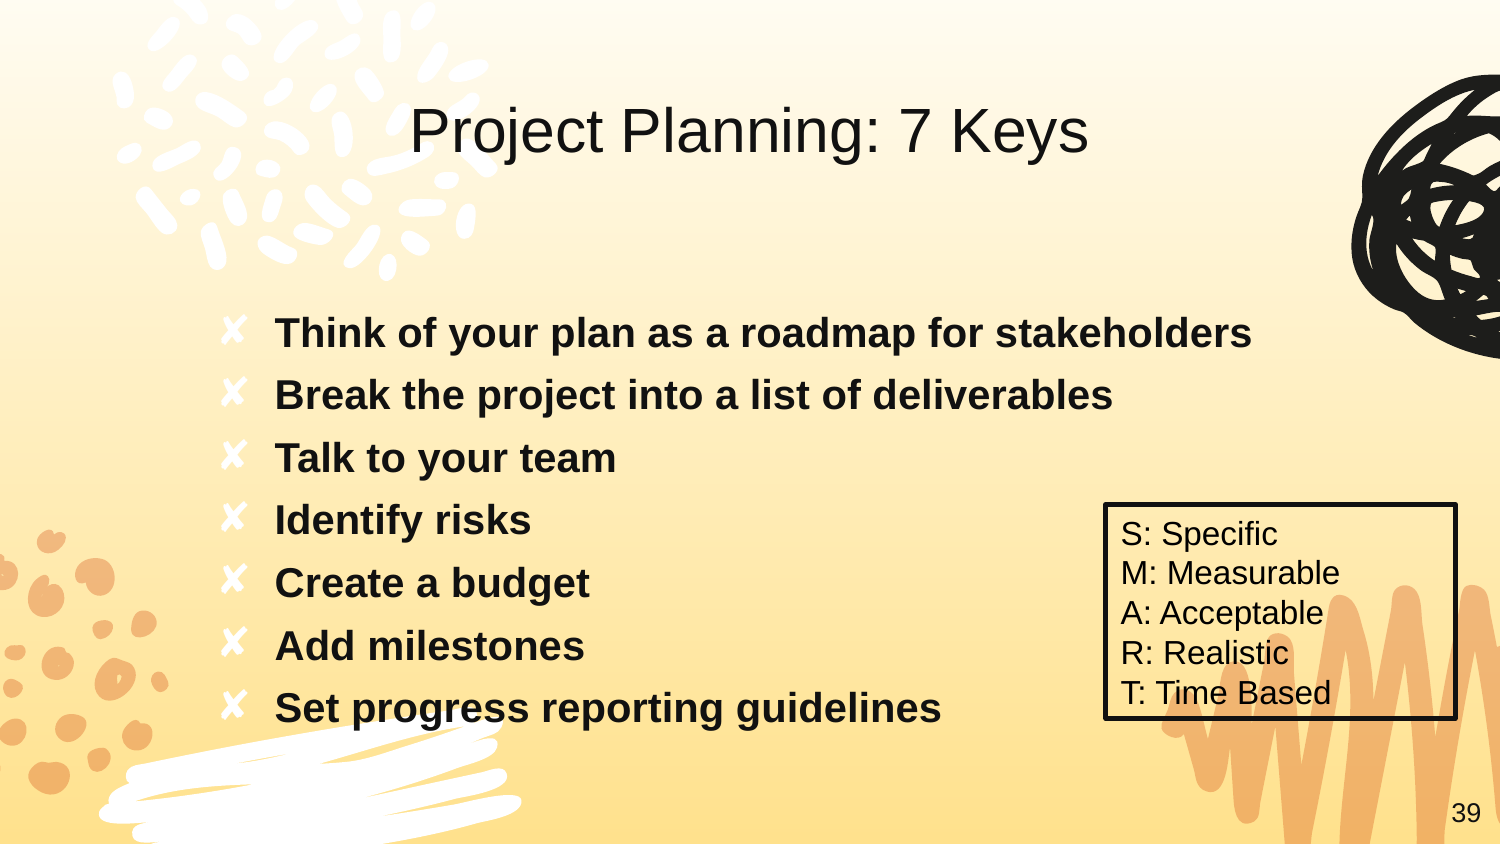

# Project Planning: 7 Keys
Think of your plan as a roadmap for stakeholders
Break the project into a list of deliverables
Talk to your team
Identify risks
Create a budget
Add milestones
Set progress reporting guidelines
S: Specific
M: Measurable
A: Acceptable
R: Realistic
T: Time Based
39